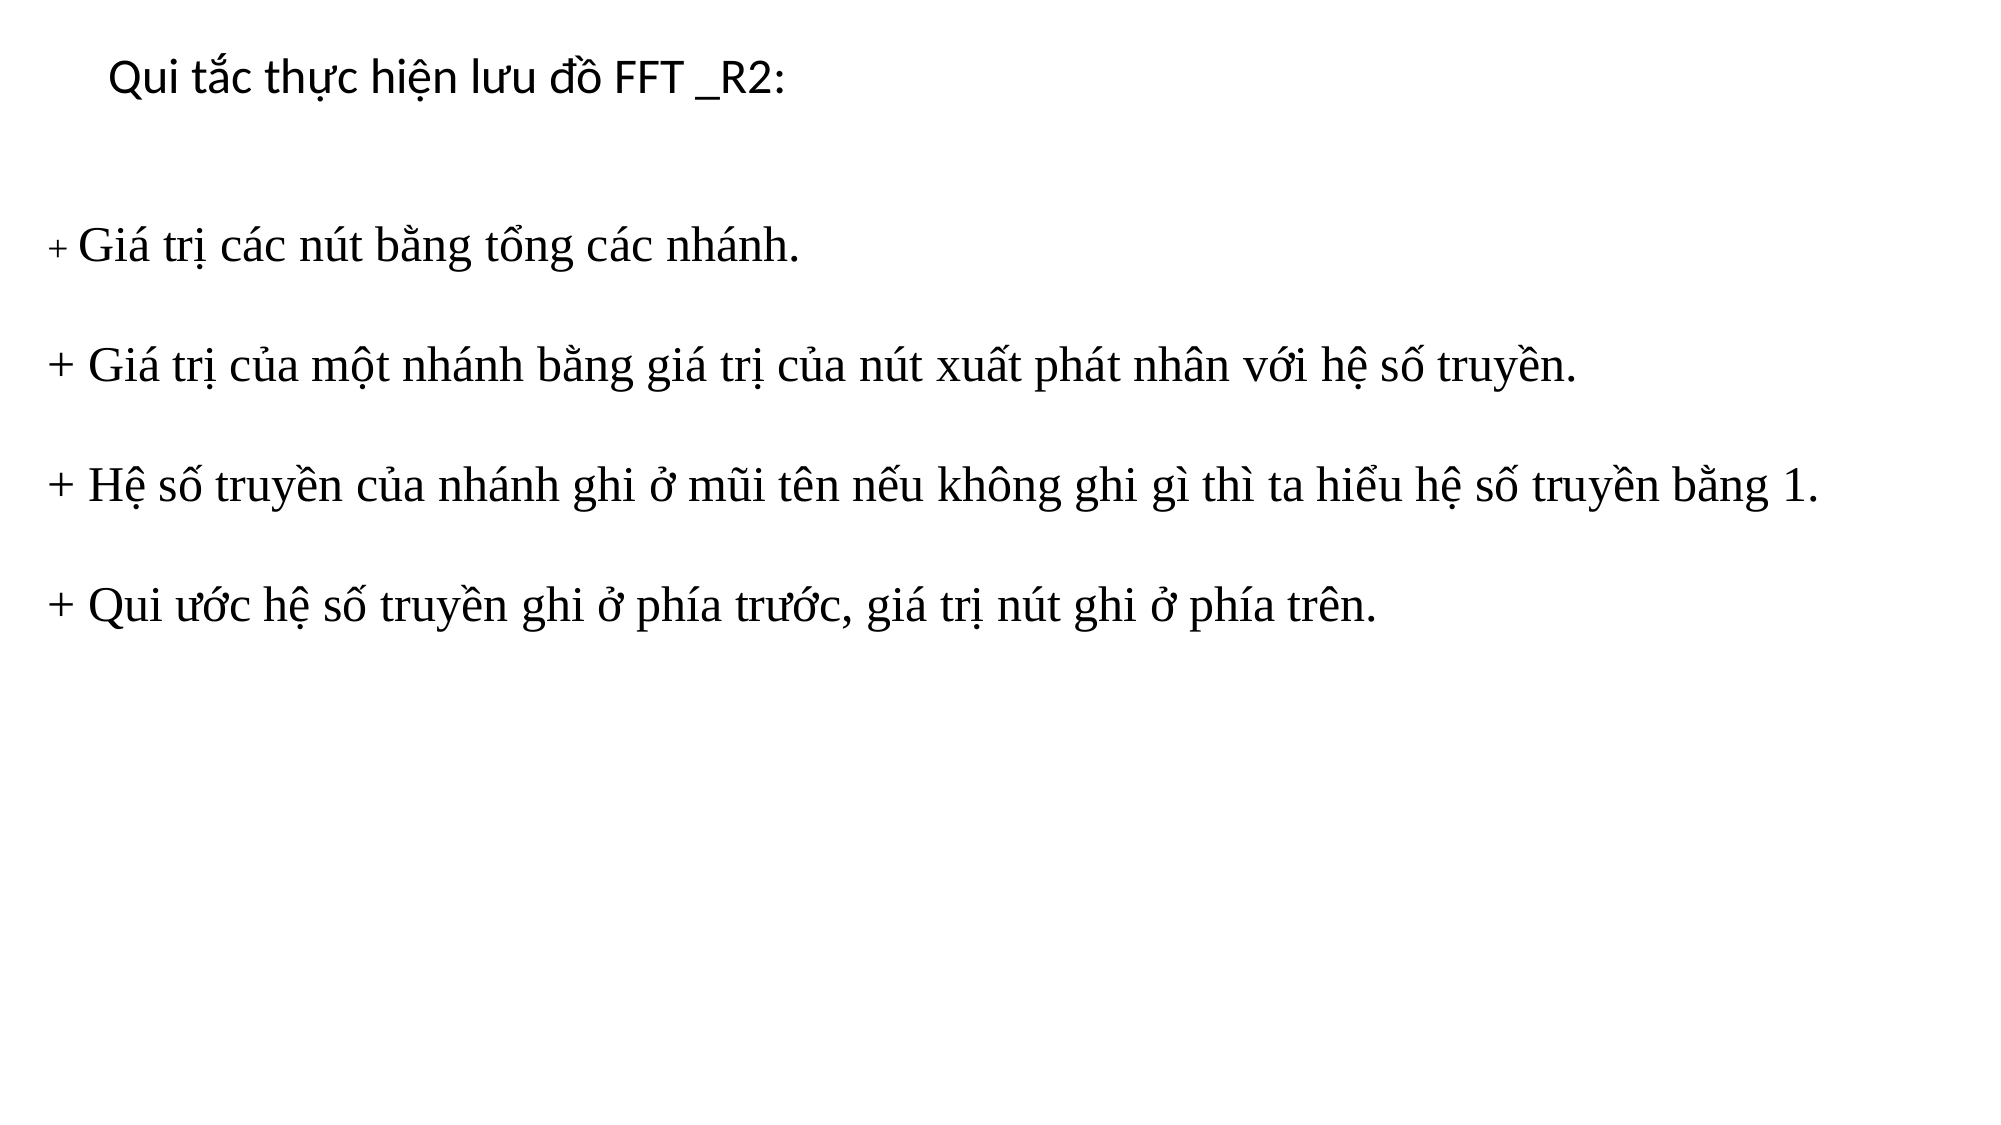

Qui tắc thực hiện lưu đồ FFT _R2:
+ Giá trị các nút bằng tổng các nhánh.
+ Giá trị của một nhánh bằng giá trị của nút xuất phát nhân với hệ số truyền.
+ Hệ số truyền của nhánh ghi ở mũi tên nếu không ghi gì thì ta hiểu hệ số truyền bằng 1.
+ Qui ước hệ số truyền ghi ở phía trước, giá trị nút ghi ở phía trên.